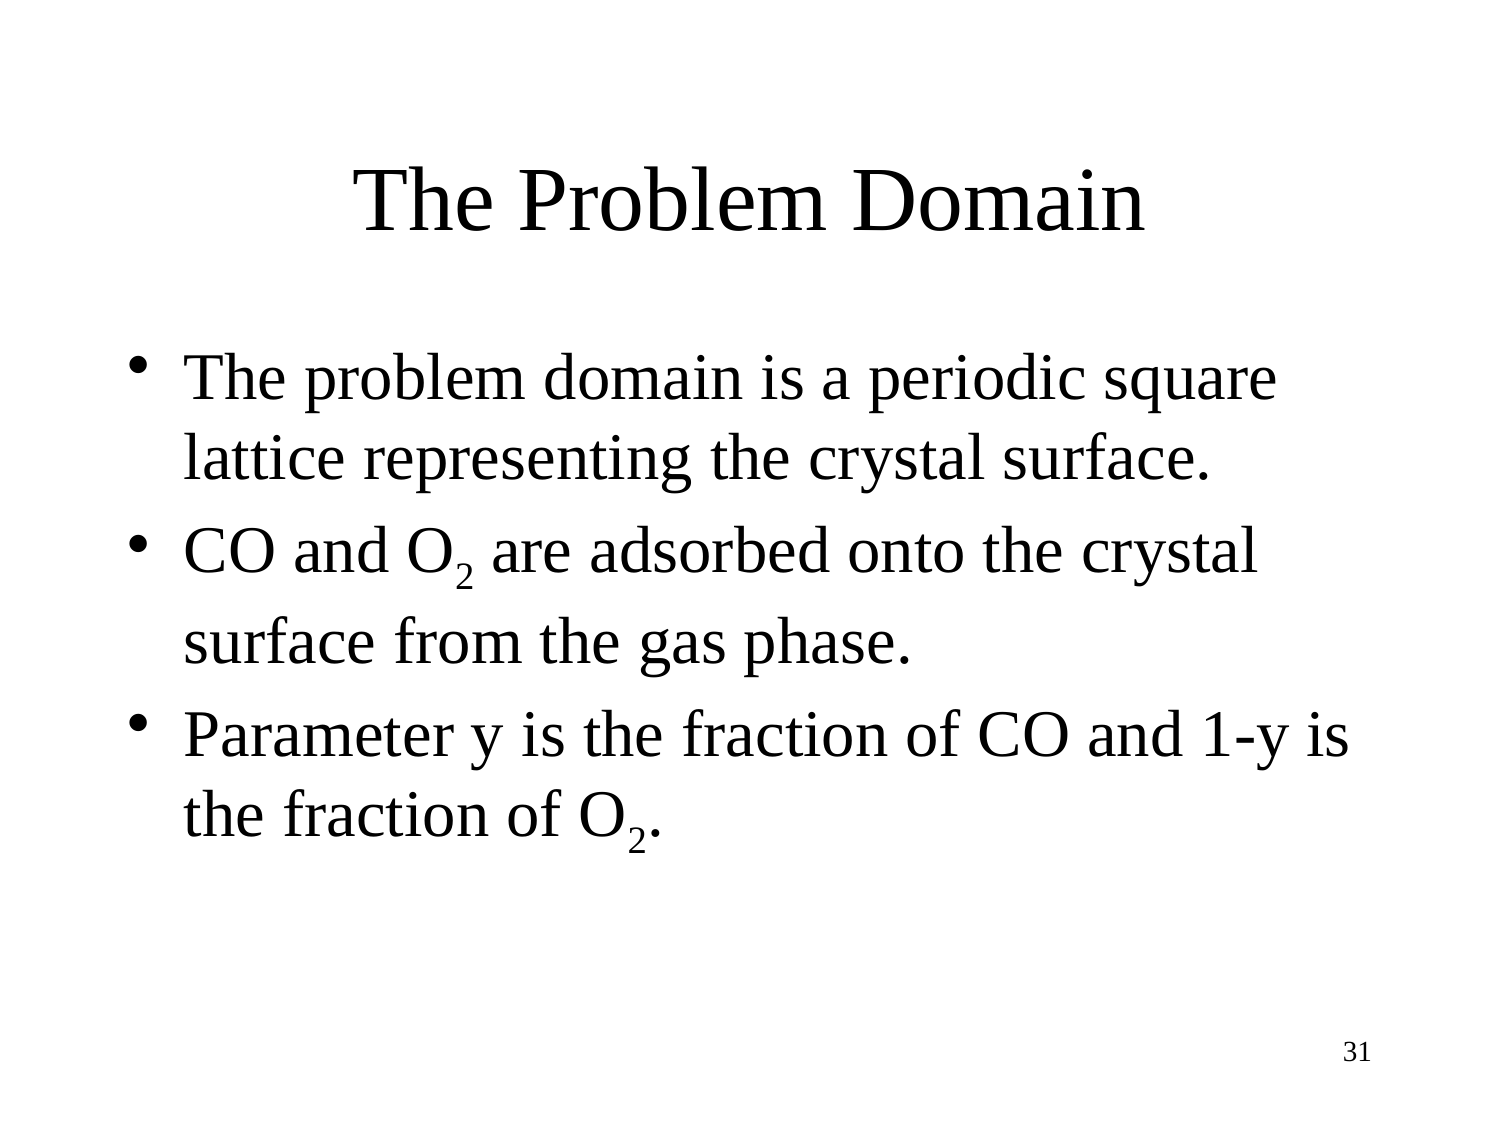

# The Problem Domain
The problem domain is a periodic square lattice representing the crystal surface.
CO and O2 are adsorbed onto the crystal surface from the gas phase.
Parameter y is the fraction of CO and 1-y is the fraction of O2.
31